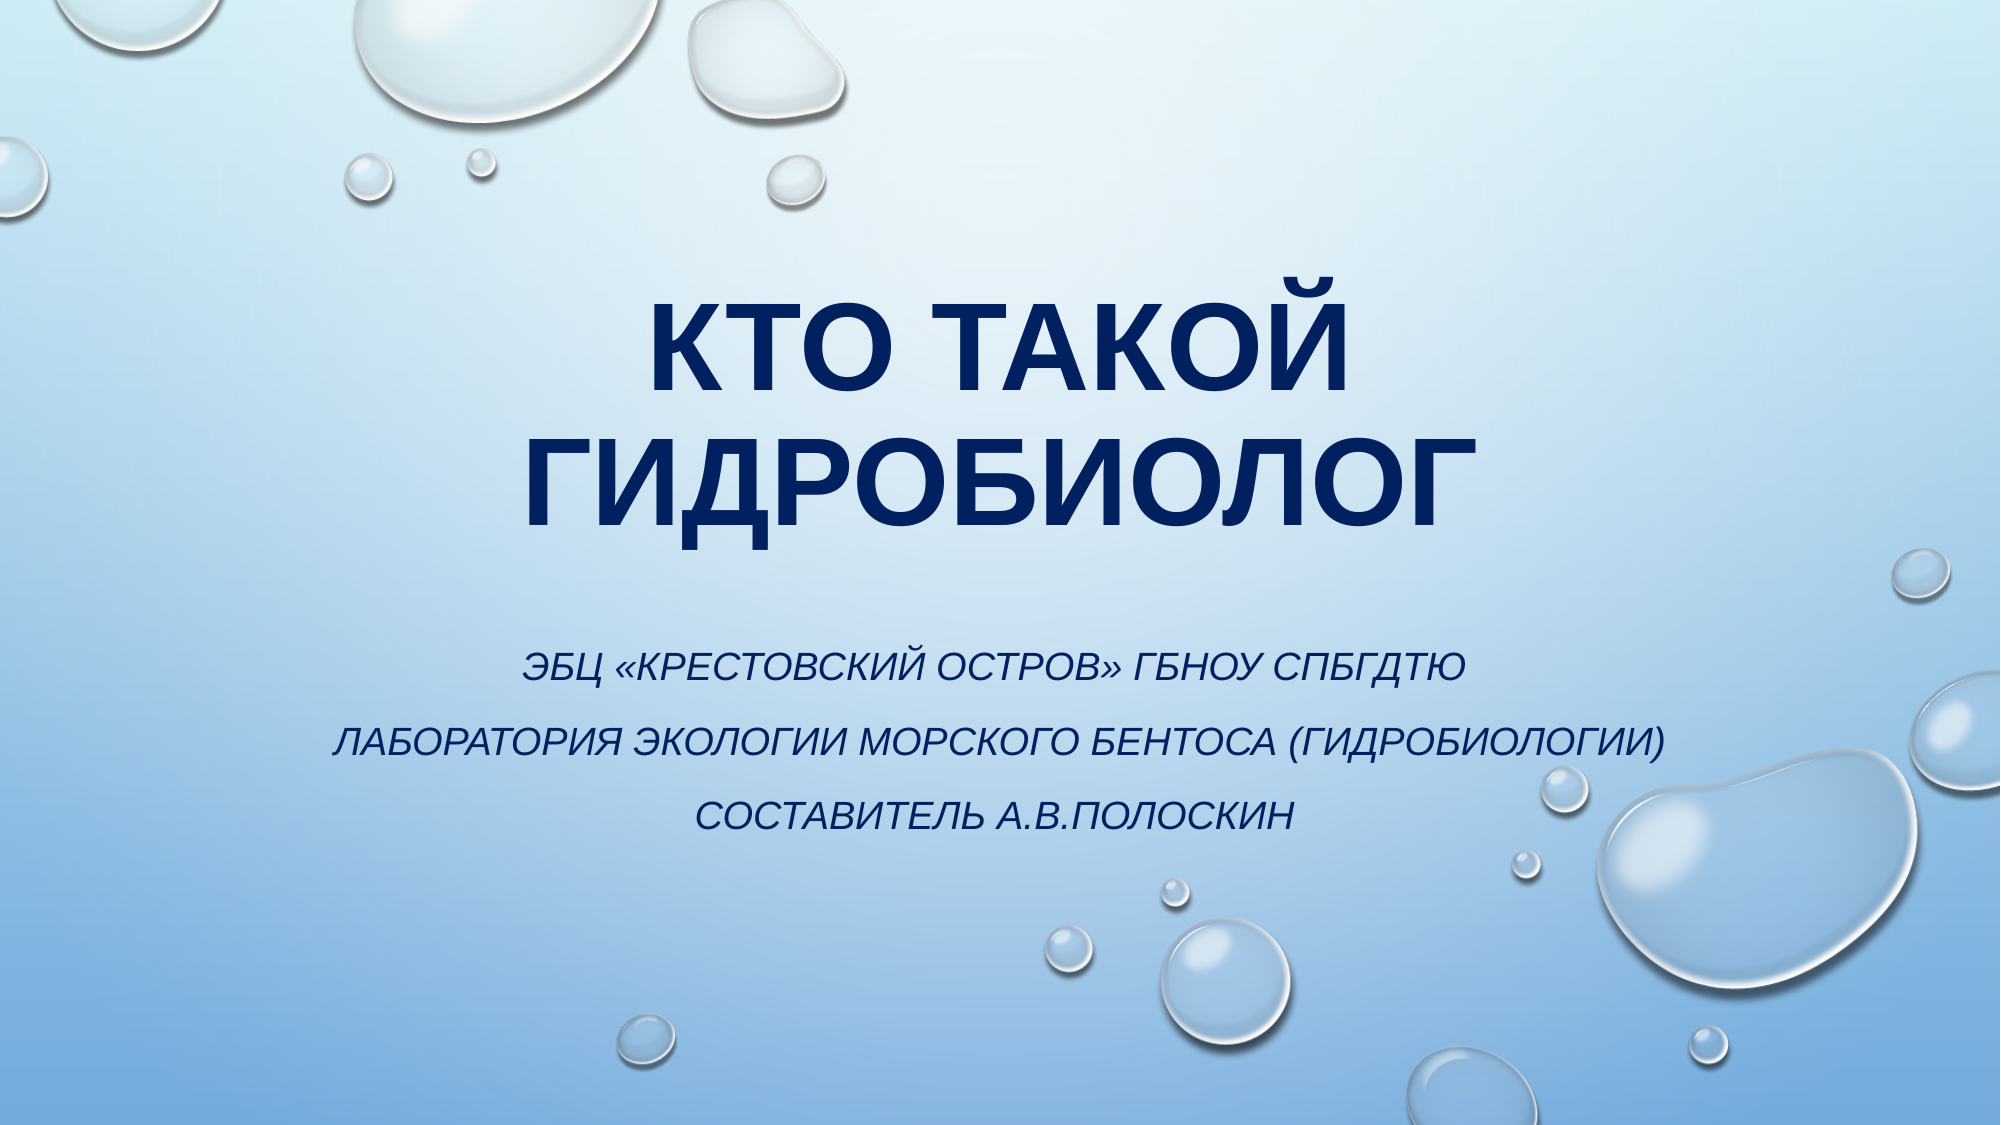

# Кто такой гидробиолог
ЭБЦ «Крестовский остров» ГБНОУ СПБГДТЮ
Лаборатория экологии морского бентоса (гидробиологии)
Составитель А.В.Полоскин